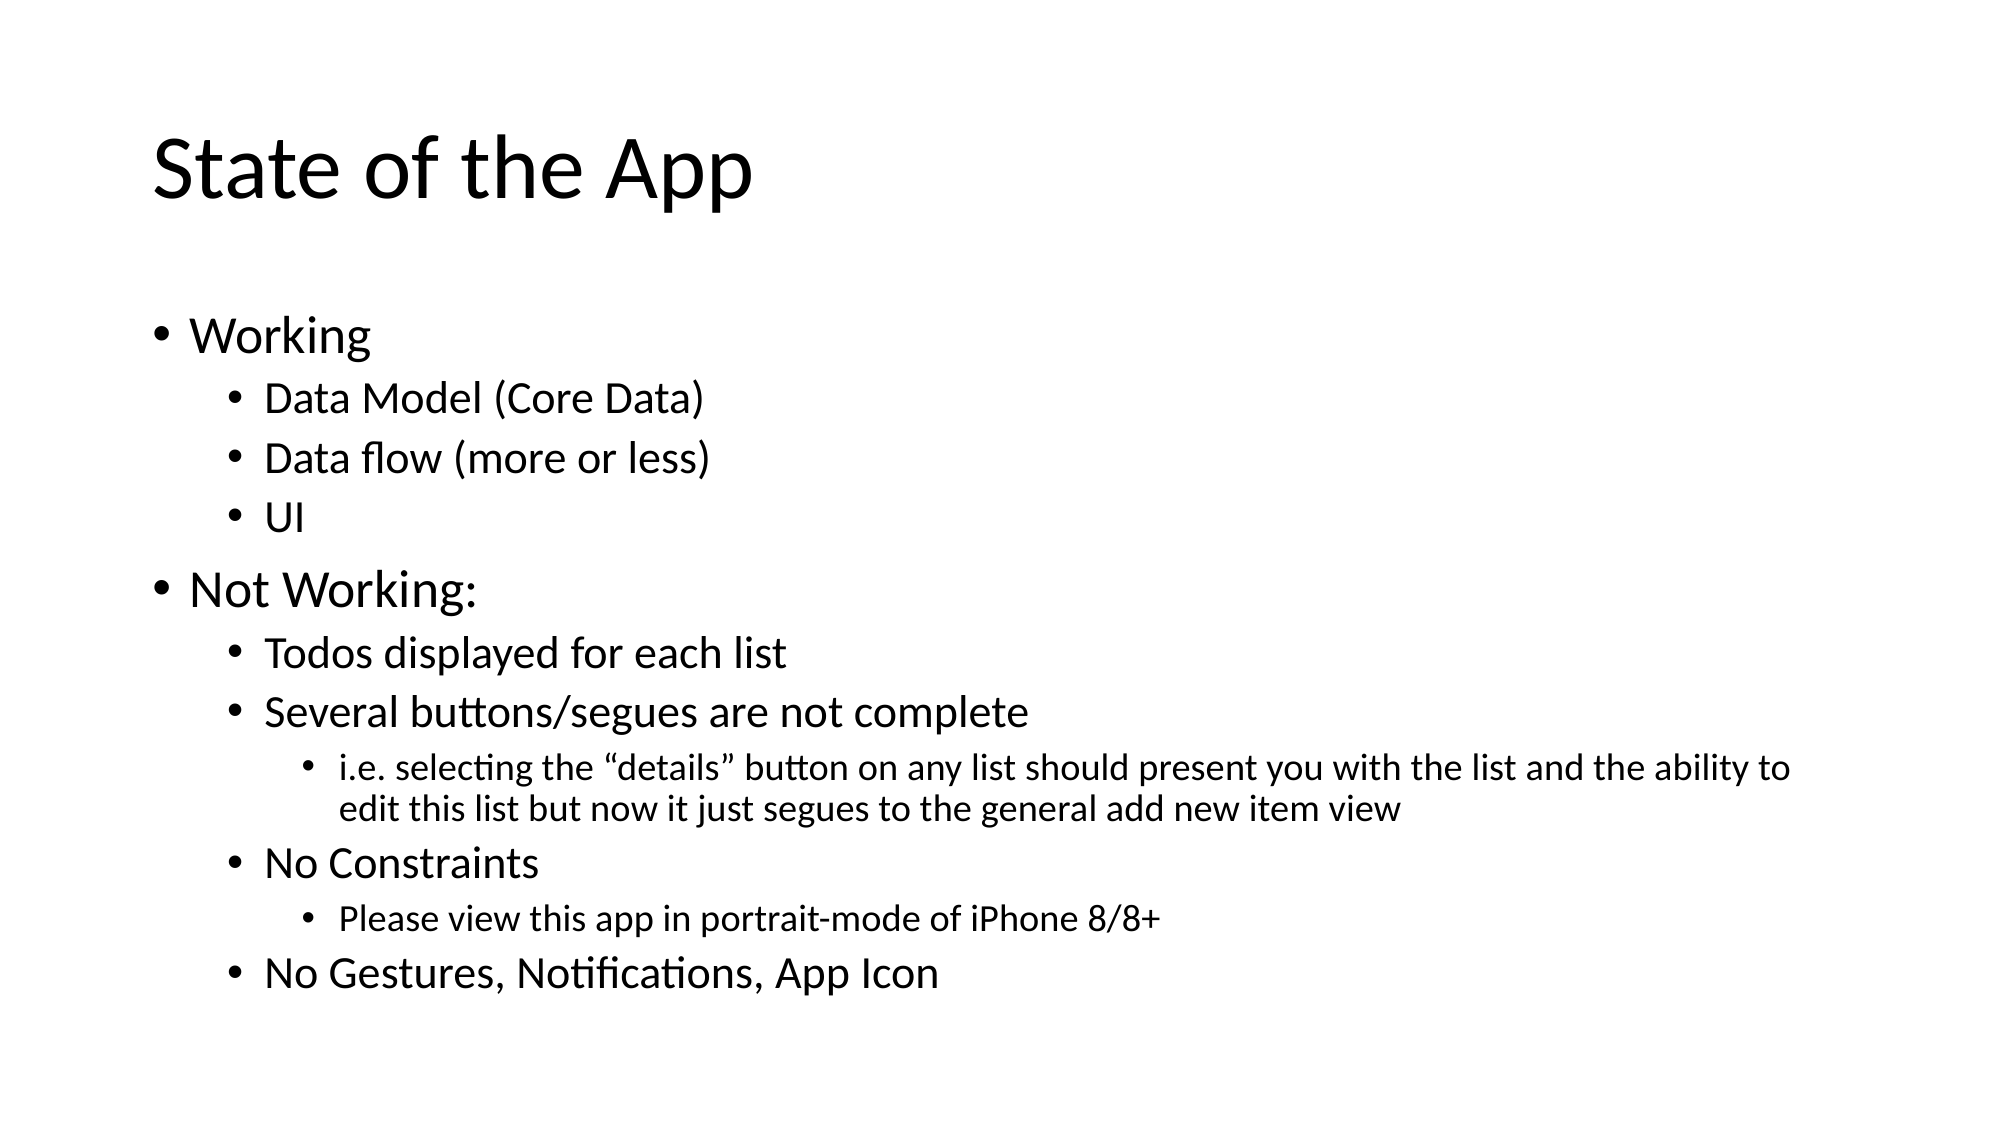

# State of the App
Working
Data Model (Core Data)
Data flow (more or less)
UI
Not Working:
Todos displayed for each list
Several buttons/segues are not complete
i.e. selecting the “details” button on any list should present you with the list and the ability to edit this list but now it just segues to the general add new item view
No Constraints
Please view this app in portrait-mode of iPhone 8/8+
No Gestures, Notifications, App Icon